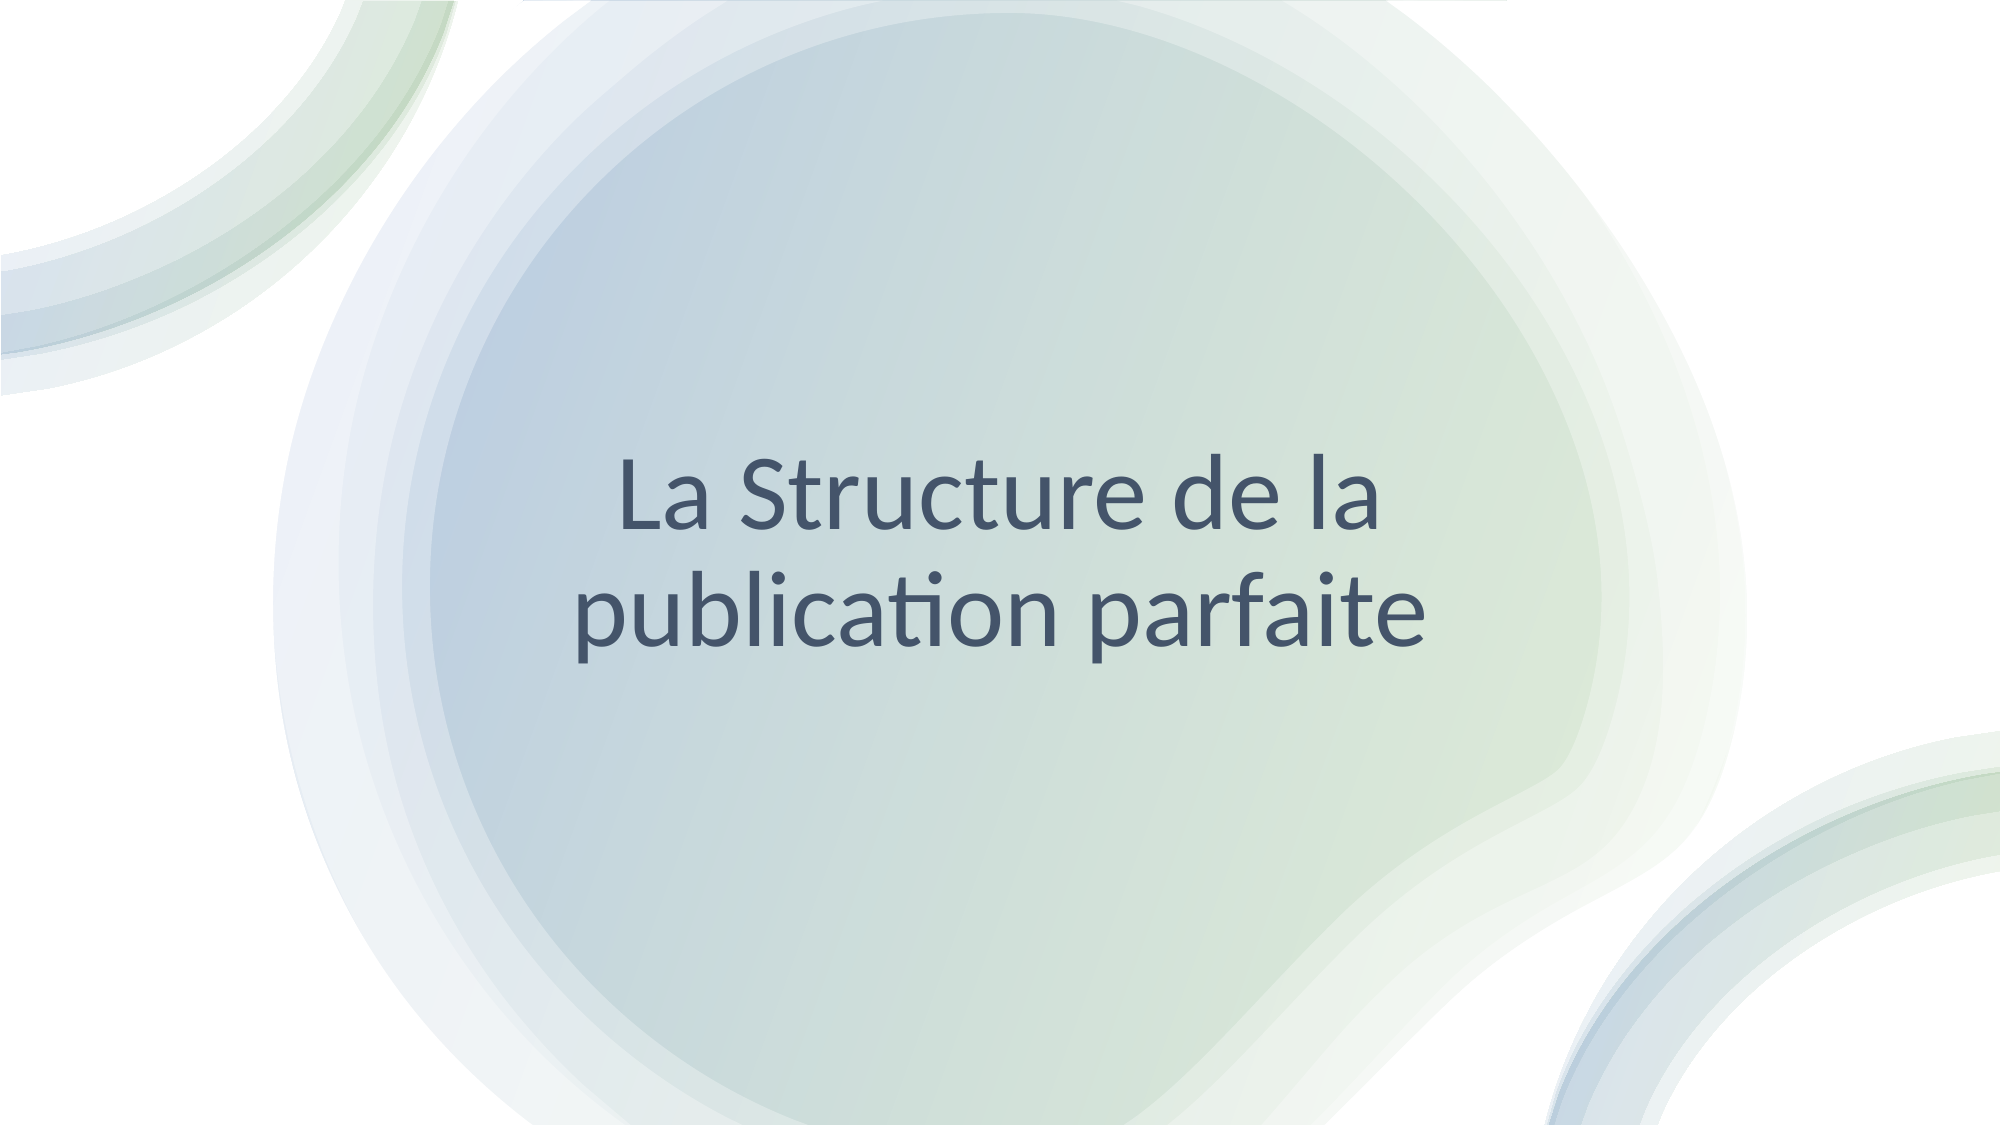

# La Structure de la publication parfaite